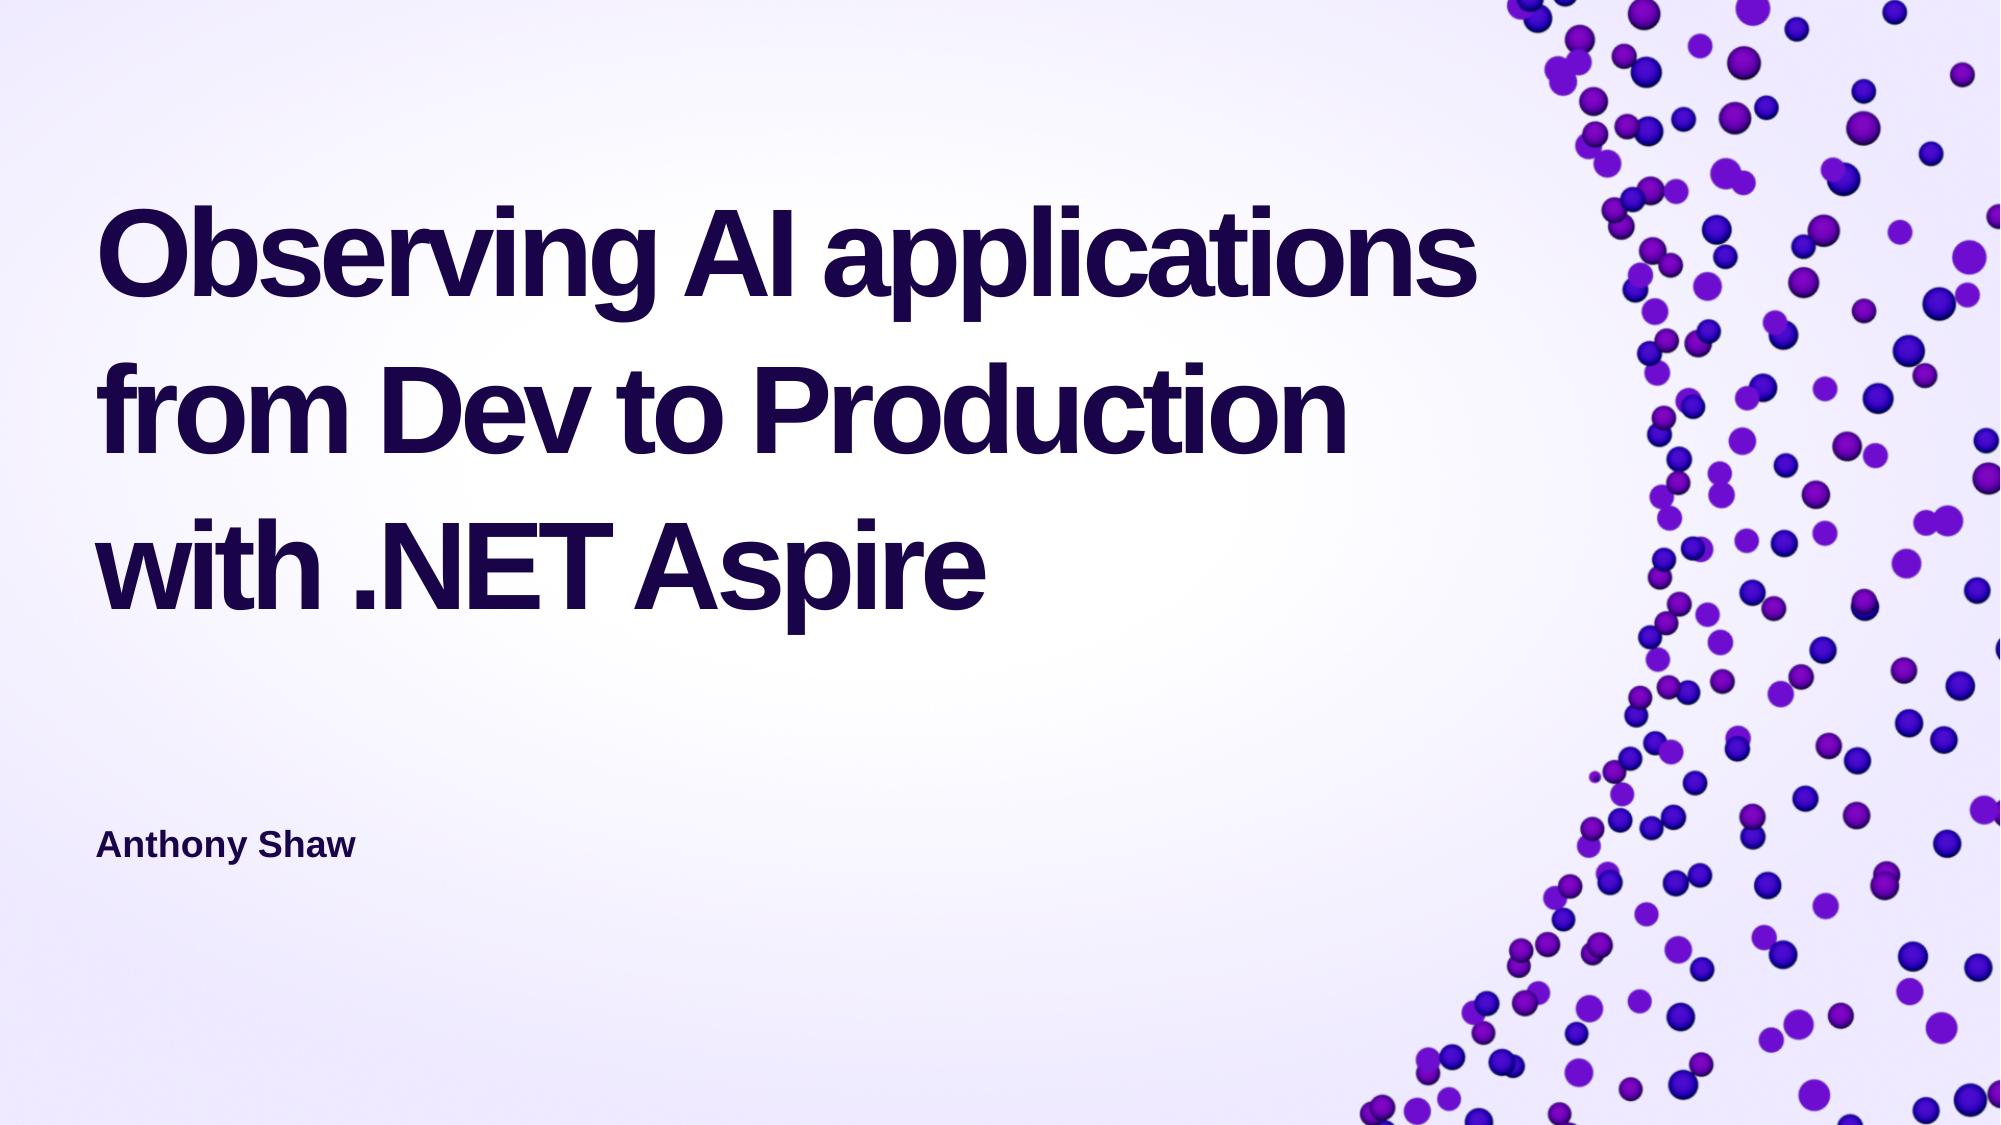

# Observing AI applications from Dev to Production with .NET Aspire
Anthony Shaw